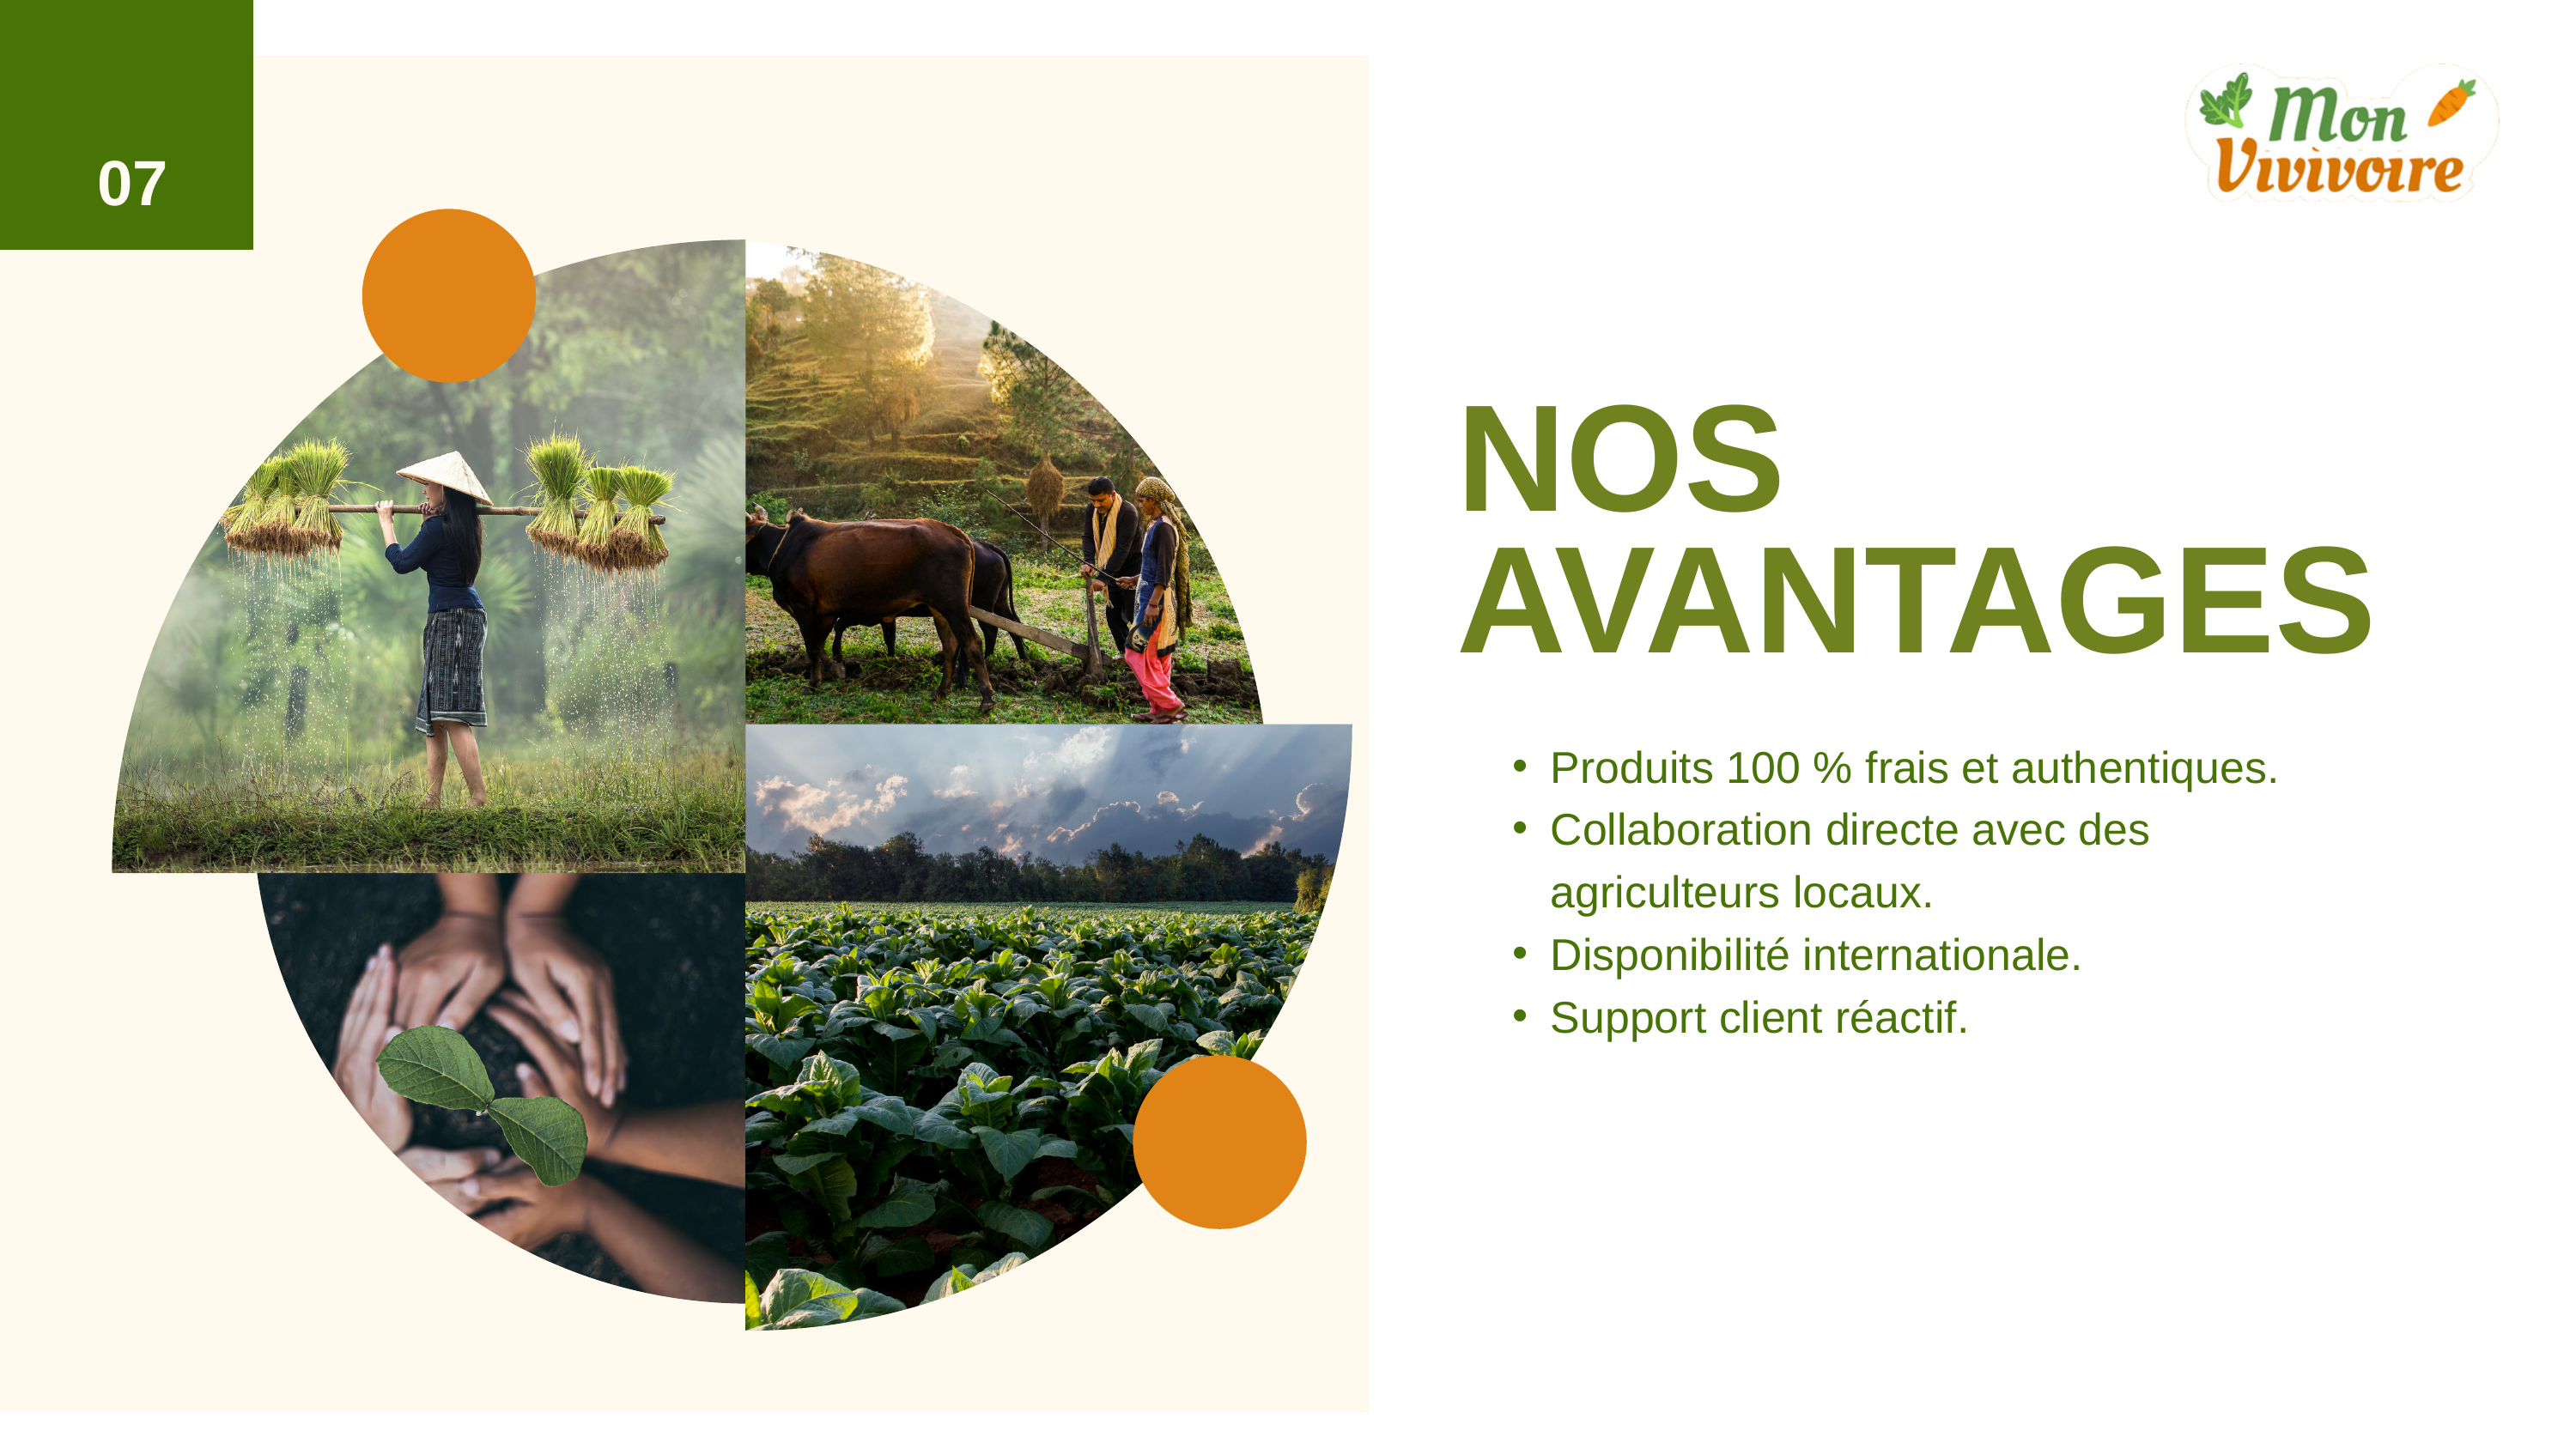

07

NOS AVANTAGES

Produits 100 % frais et authentiques.
Collaboration directe avec des agriculteurs locaux.
Disponibilité internationale.
Support client réactif.